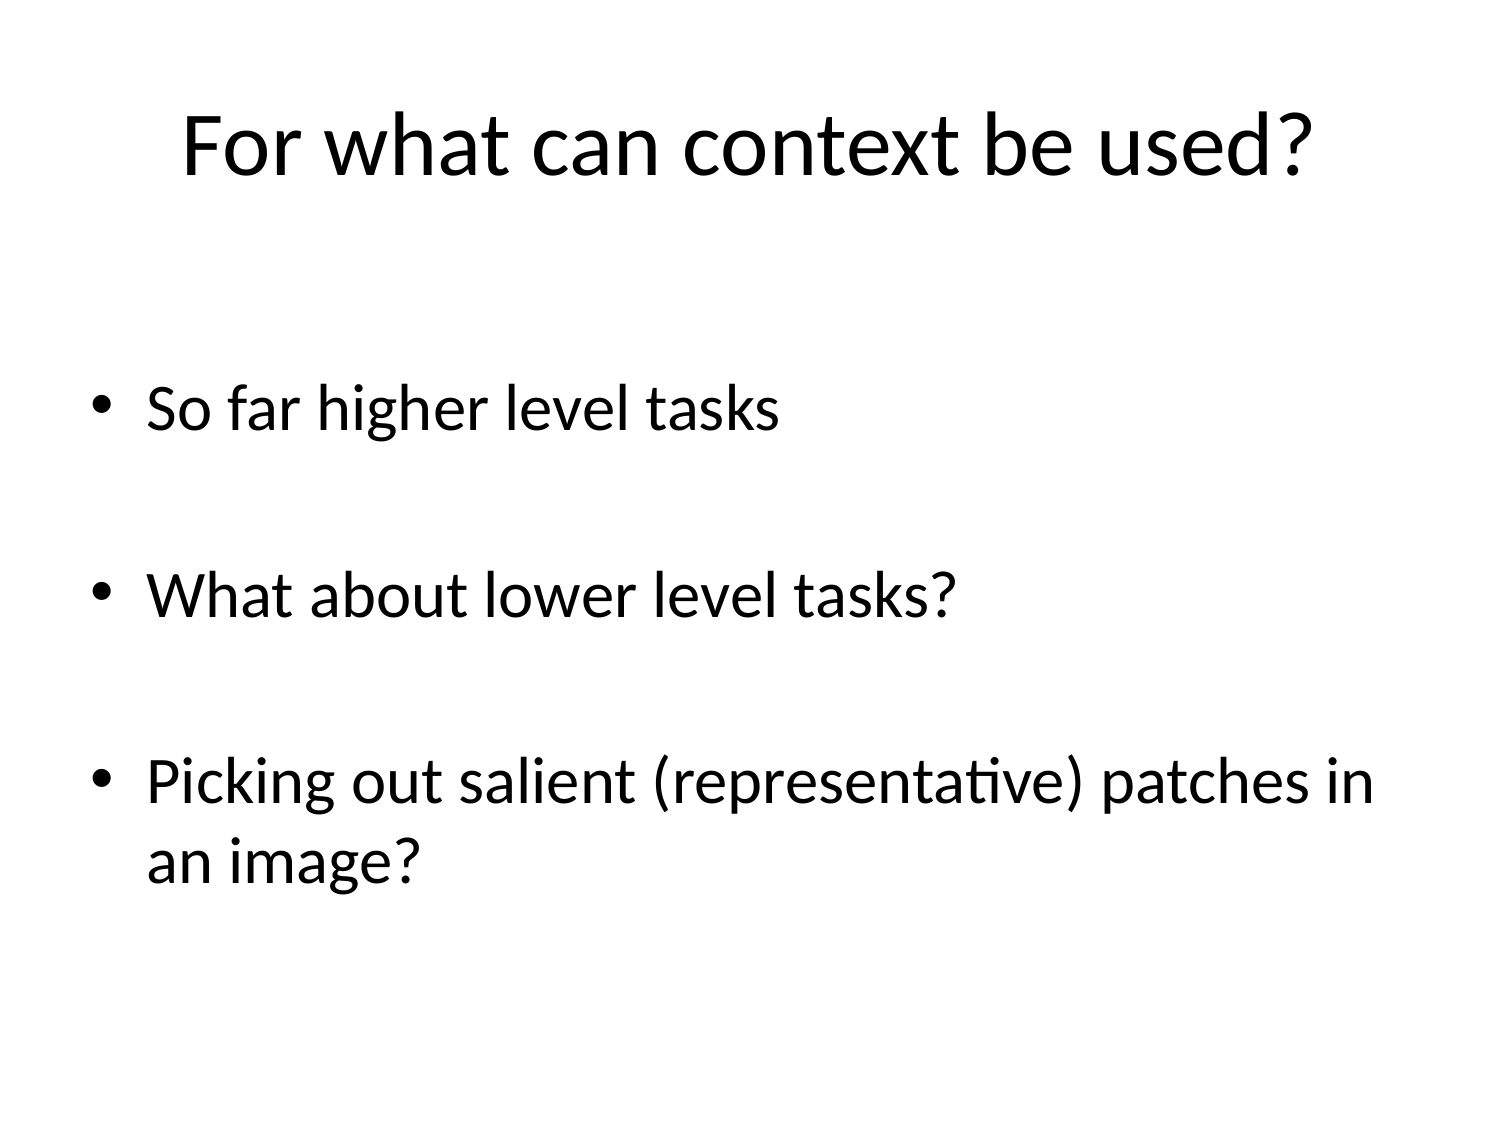

# For what can context be used?

So far higher level tasks

What about lower level tasks?

Picking out salient (representative) patches in an image?